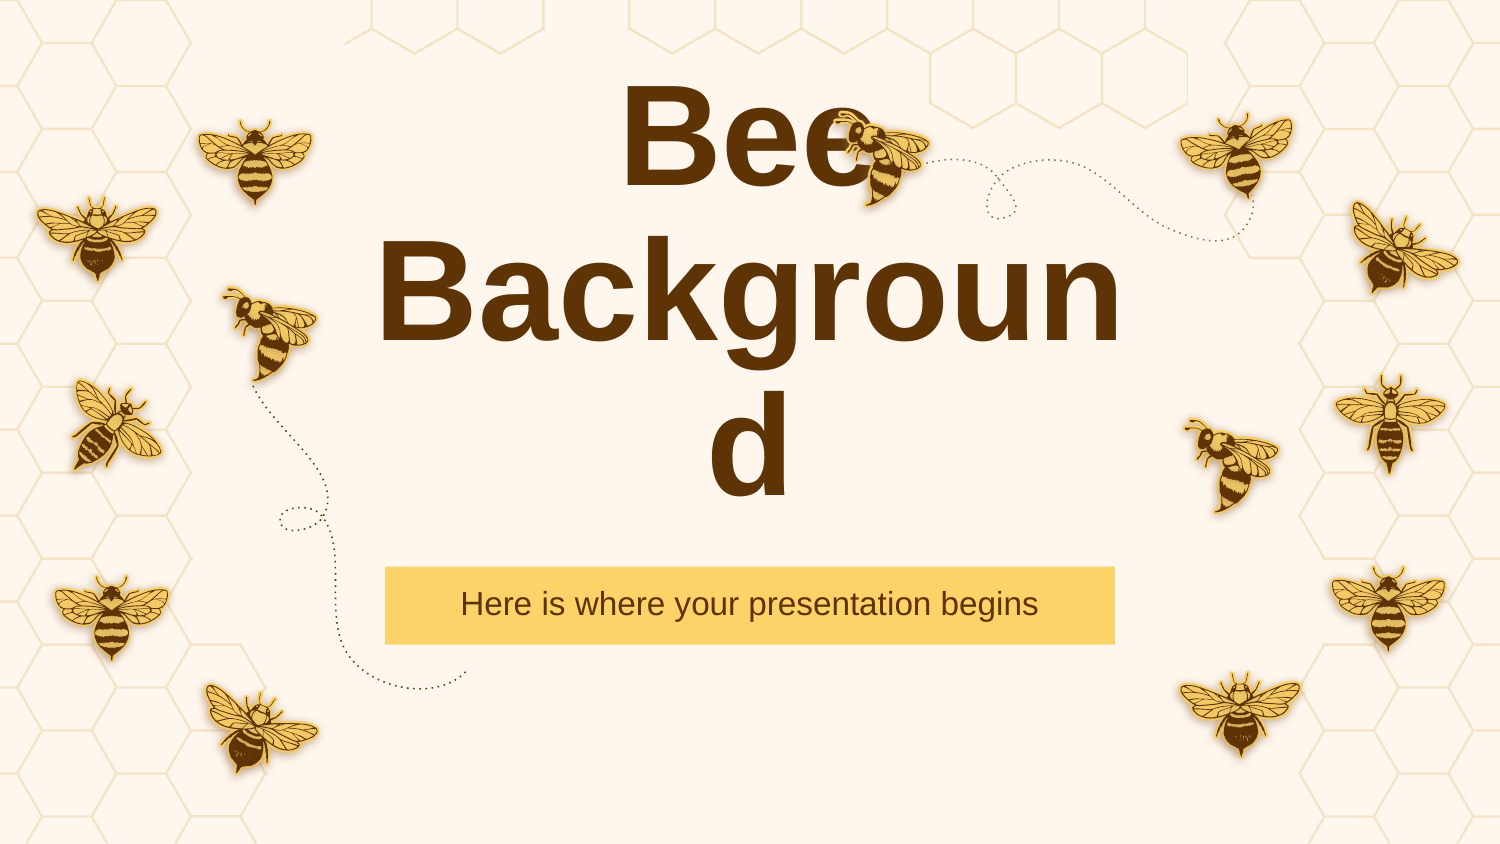

# Bee Background

Here is where your presentation begins